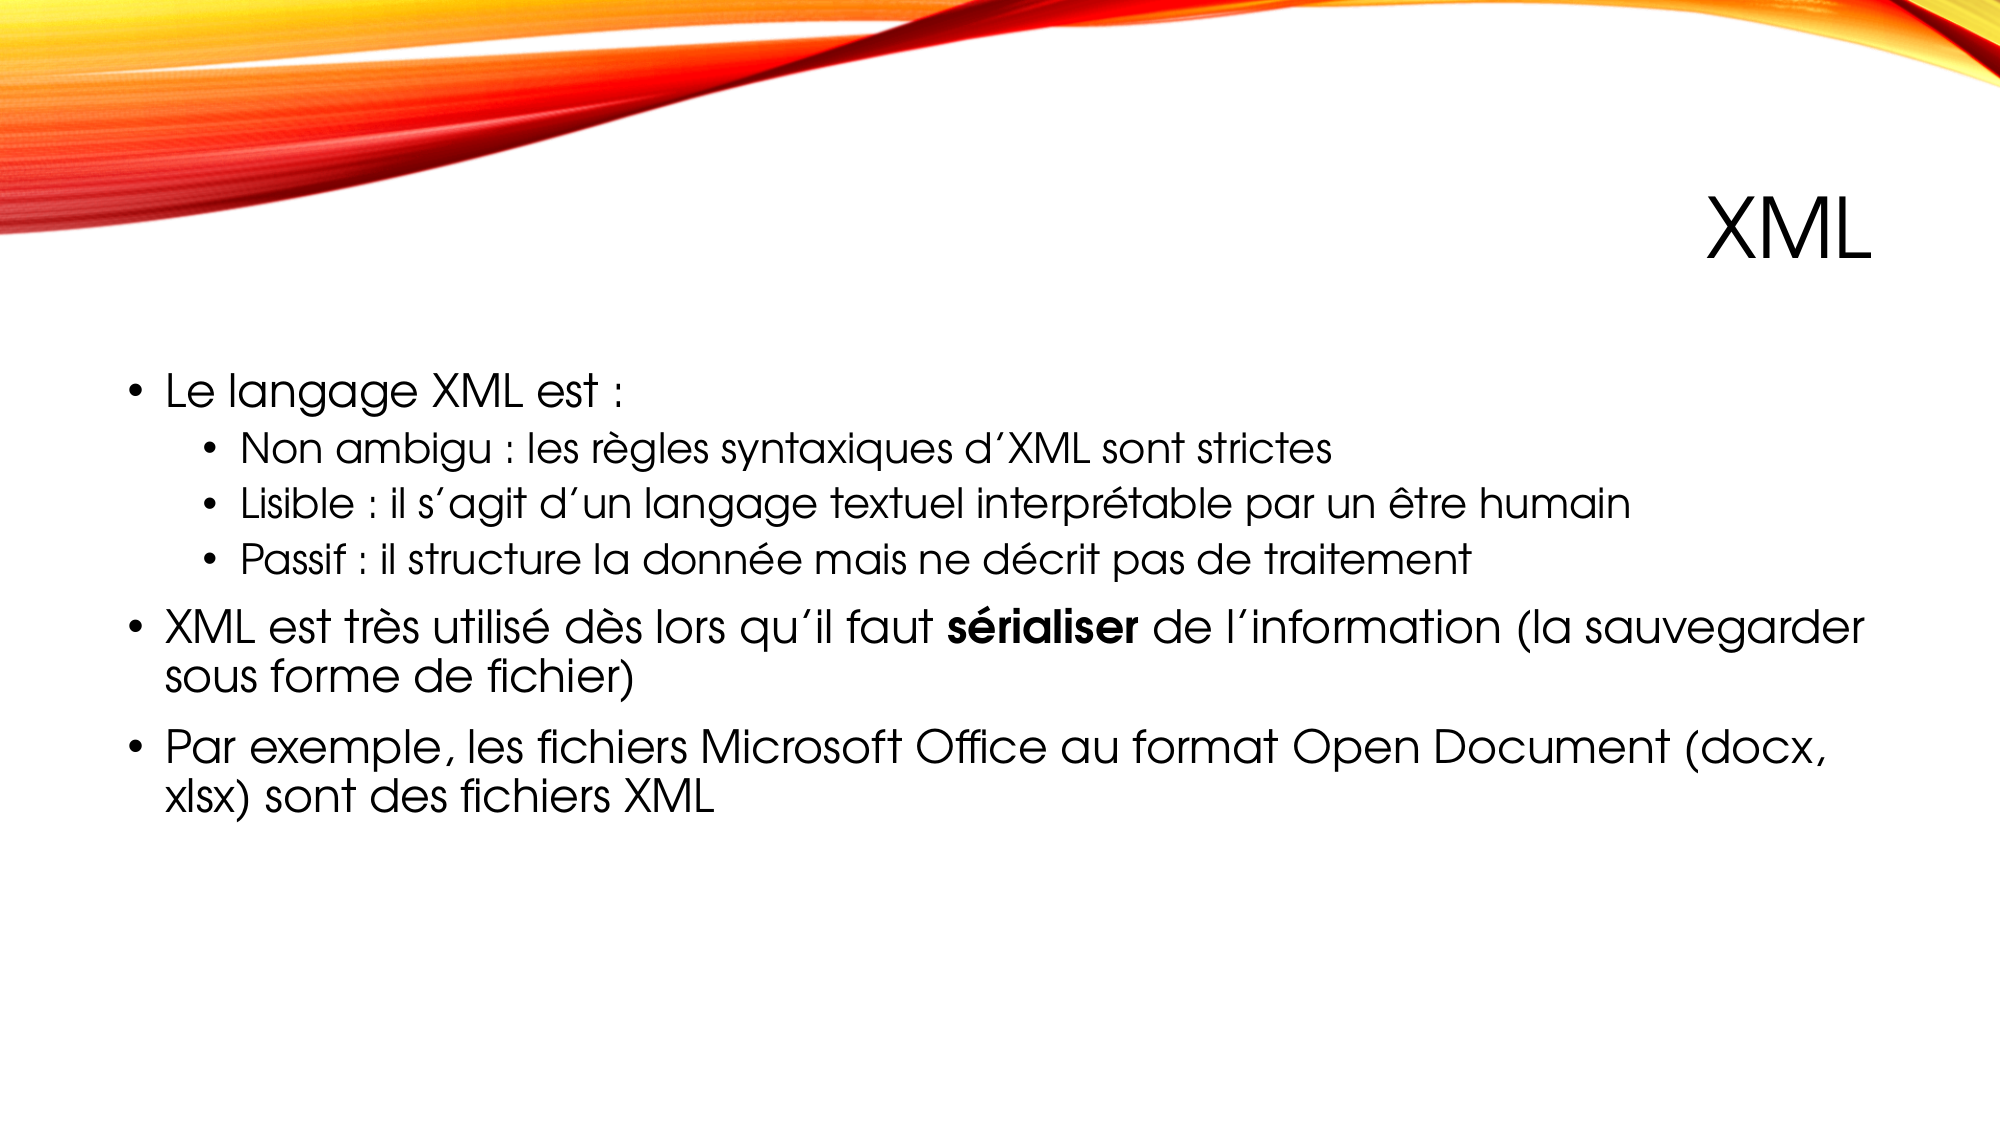

# XML
Le langage XML est :
Non ambigu : les règles syntaxiques d’XML sont strictes
Lisible : il s’agit d’un langage textuel interprétable par un être humain
Passif : il structure la donnée mais ne décrit pas de traitement
XML est très utilisé dès lors qu’il faut sérialiser de l’information (la sauvegarder sous forme de fichier)
Par exemple, les fichiers Microsoft Office au format Open Document (docx, xlsx) sont des fichiers XML